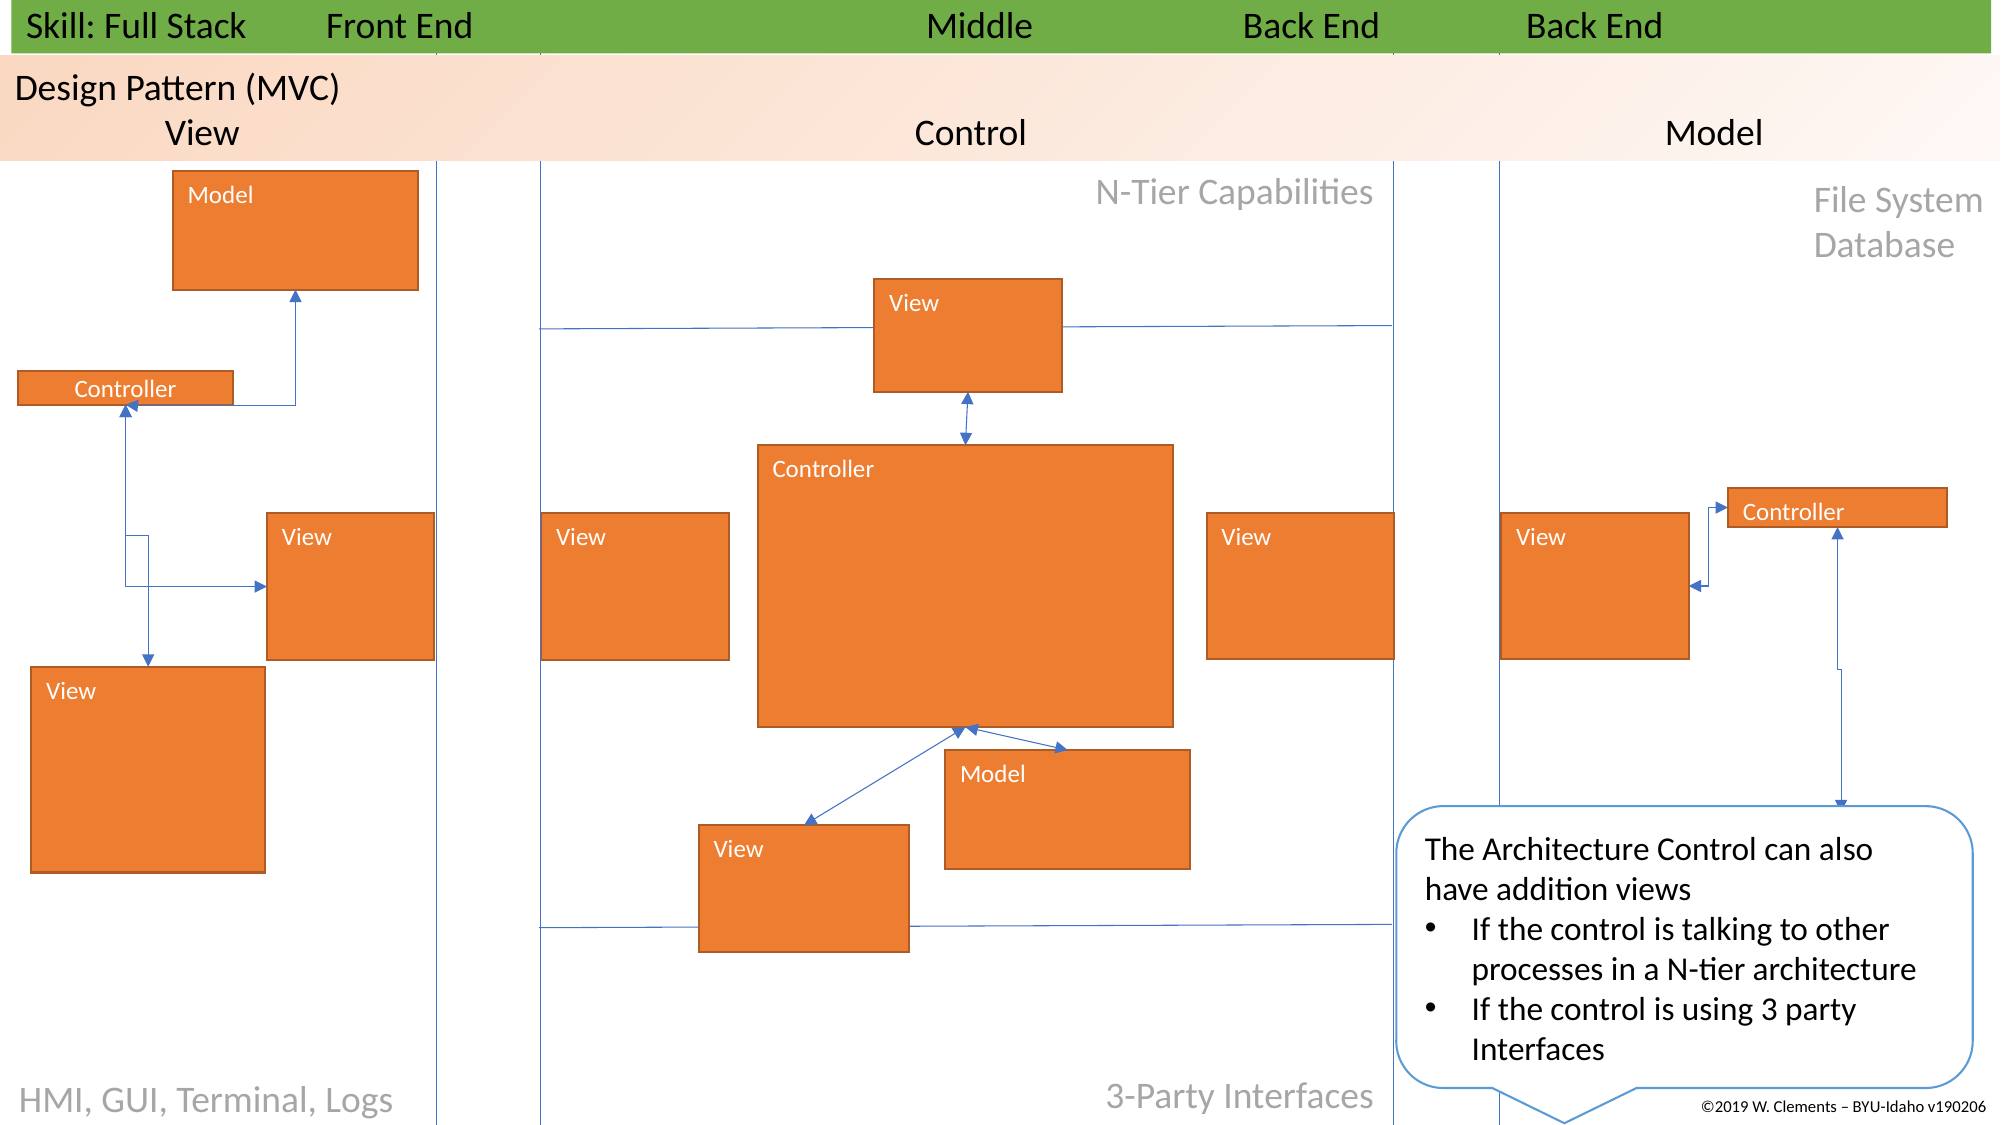

Skill: Full Stack	Front End				Middle		  Back End	Back End
Design Pattern (MVC)
  	View 					Control 					Model
N-Tier Capabilities
File System
Database
Model
View
Controller
Controller
Controller
View
View
View
View
View
Model
The Architecture Control can also have addition views
If the control is talking to other processes in a N-tier architecture
If the control is using 3 party Interfaces
Model
View
3-Party Interfaces
HMI, GUI, Terminal, Logs
©2019 W. Clements – BYU-Idaho v190206